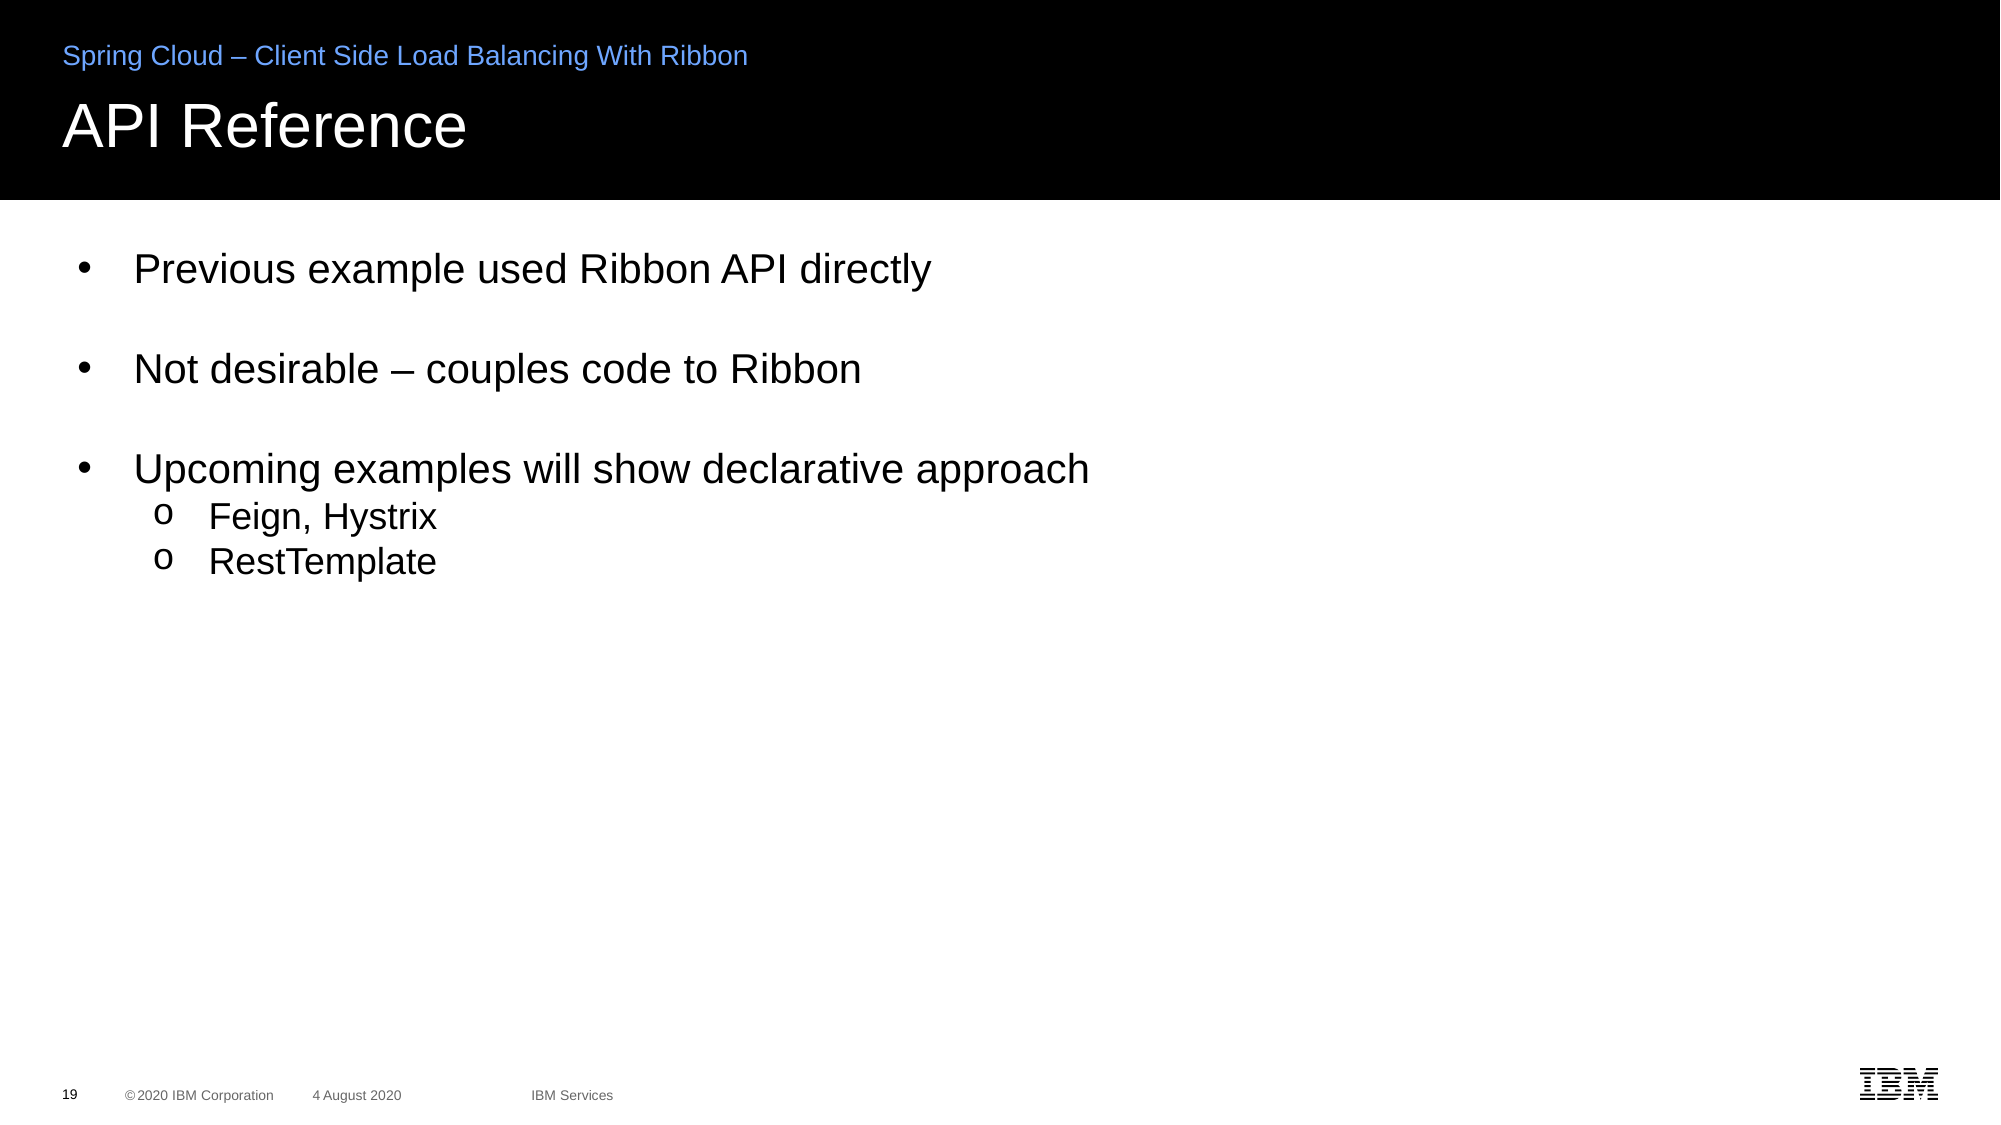

Spring Cloud – Client Side Load Balancing With Ribbon
# API Reference
Previous example used Ribbon API directly

Not desirable – couples code to Ribbon

Upcoming examples will show declarative approach
Feign, Hystrix
RestTemplate